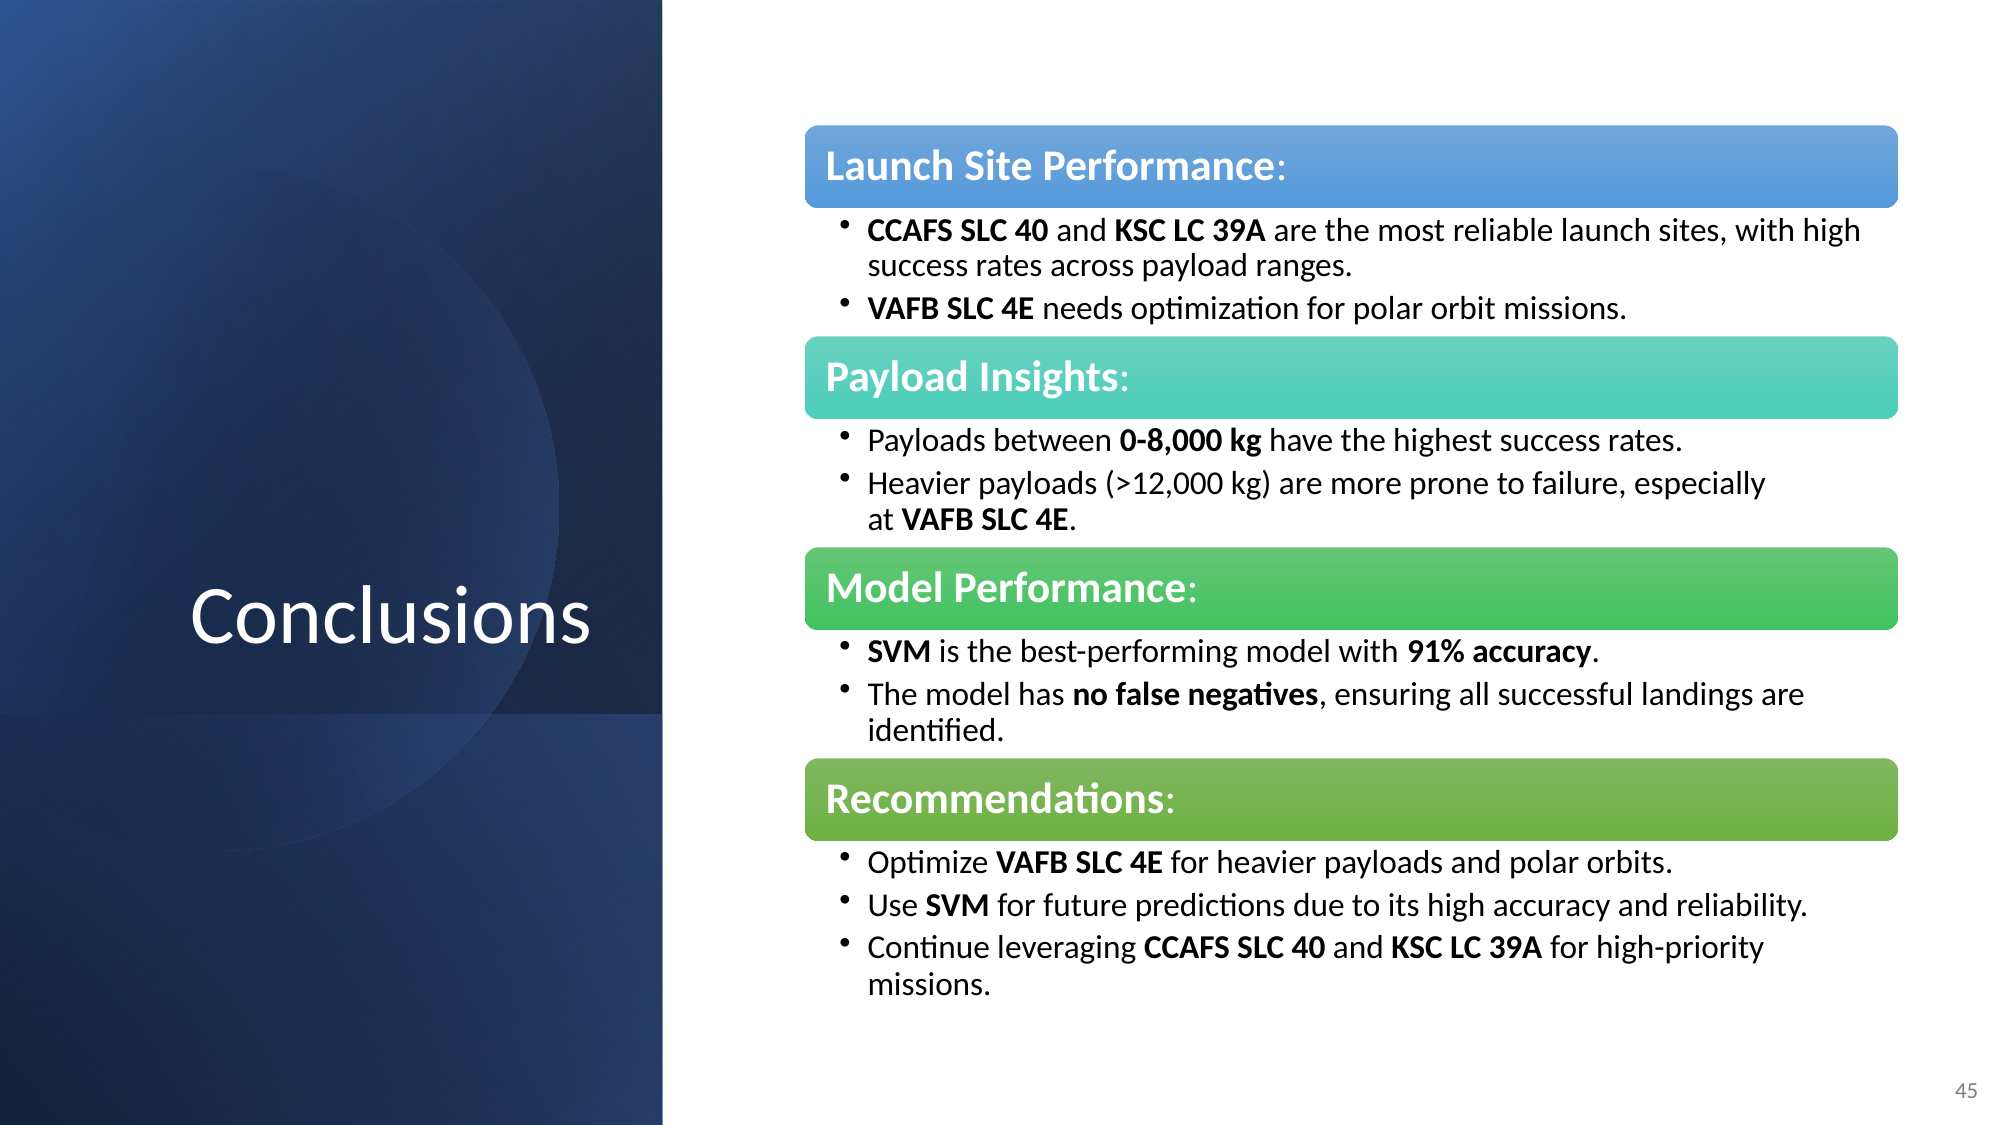

Launch Site Performance:
CCAFS SLC 40 and KSC LC 39A are the most reliable launch sites, with high success rates across payload ranges.
VAFB SLC 4E needs optimization for polar orbit missions.
Payload Insights:
Payloads between 0-8,000 kg have the highest success rates.
Heavier payloads (>12,000 kg) are more prone to failure, especially at VAFB SLC 4E.
Model Performance:
SVM is the best-performing model with 91% accuracy.
The model has no false negatives, ensuring all successful landings are identified.
Recommendations:
Optimize VAFB SLC 4E for heavier payloads and polar orbits.
Use SVM for future predictions due to its high accuracy and reliability.
Continue leveraging CCAFS SLC 40 and KSC LC 39A for high-priority missions.

Conclusions

45